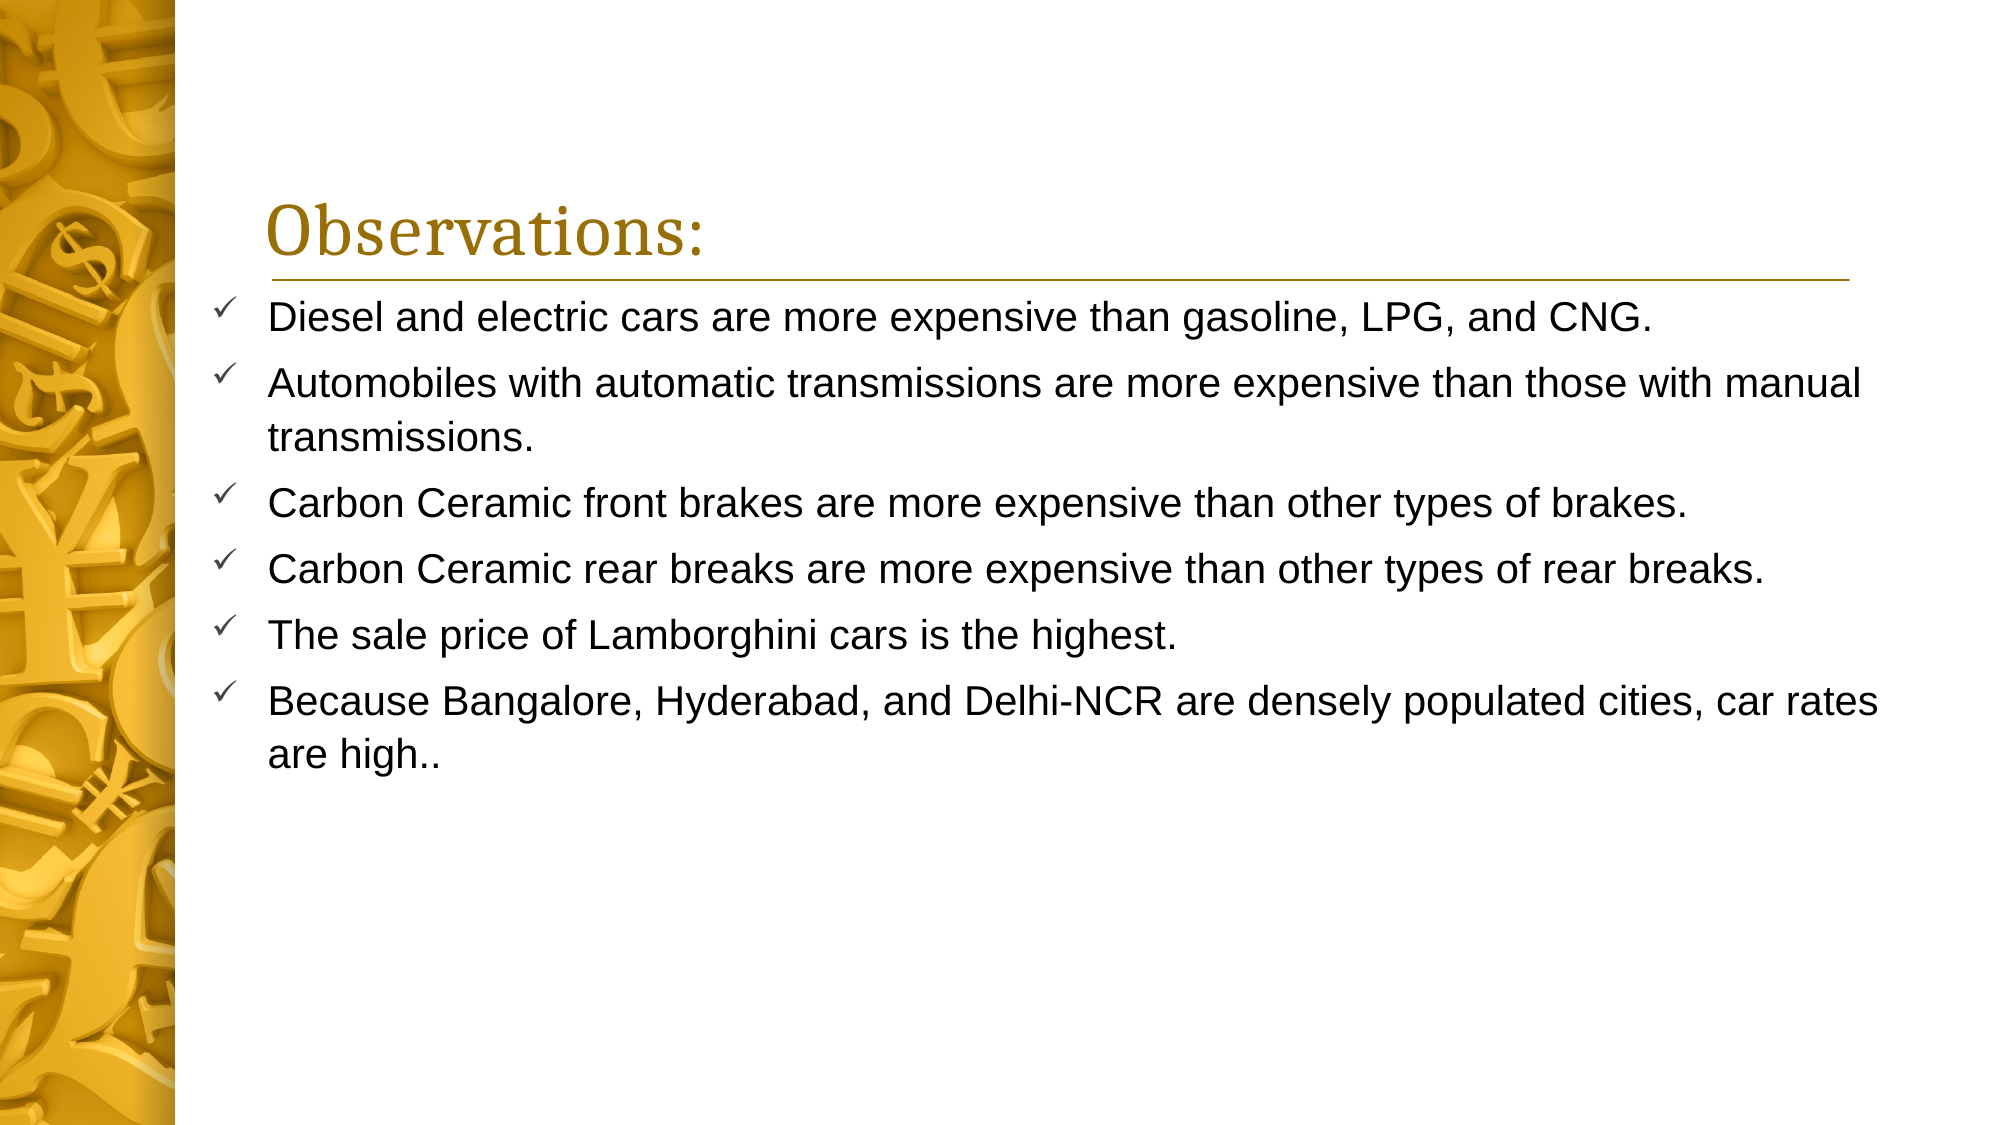

# Observations:
Diesel and electric cars are more expensive than gasoline, LPG, and CNG.
Automobiles with automatic transmissions are more expensive than those with manual transmissions.
Carbon Ceramic front brakes are more expensive than other types of brakes.
Carbon Ceramic rear breaks are more expensive than other types of rear breaks.
The sale price of Lamborghini cars is the highest.
Because Bangalore, Hyderabad, and Delhi-NCR are densely populated cities, car rates are high..